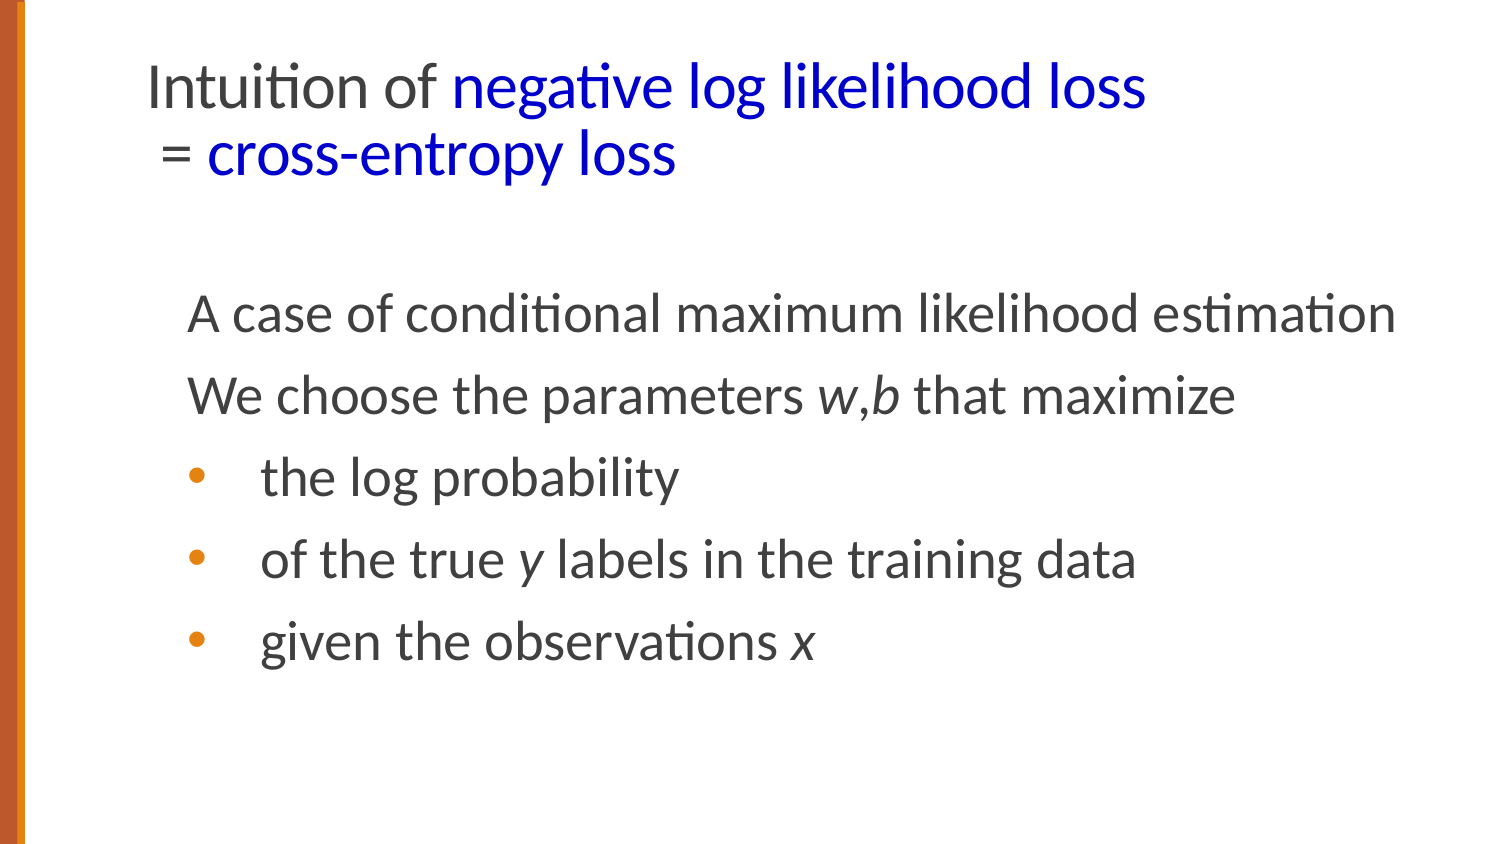

# Intuition of negative log likelihood loss = cross-entropy loss

A case of conditional maximum likelihood estimation
We choose the parameters w,b that maximize
the log probability
of the true y labels in the training data
given the observations x